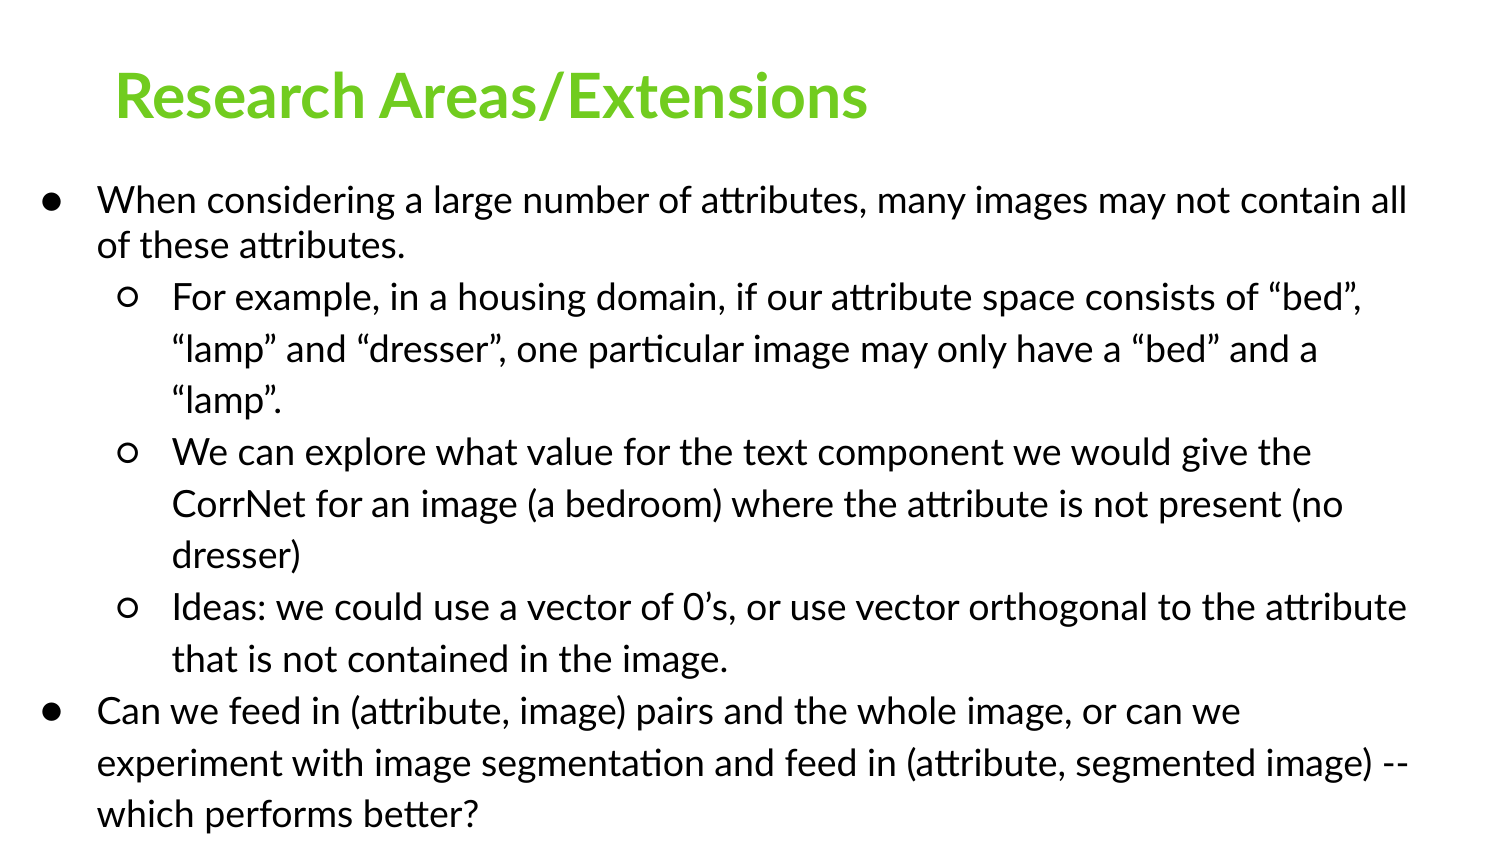

# Research Areas/Extensions
When considering a large number of attributes, many images may not contain all of these attributes.
For example, in a housing domain, if our attribute space consists of “bed”, “lamp” and “dresser”, one particular image may only have a “bed” and a “lamp”.
We can explore what value for the text component we would give the CorrNet for an image (a bedroom) where the attribute is not present (no dresser)
Ideas: we could use a vector of 0’s, or use vector orthogonal to the attribute that is not contained in the image.
Can we feed in (attribute, image) pairs and the whole image, or can we experiment with image segmentation and feed in (attribute, segmented image) -- which performs better?